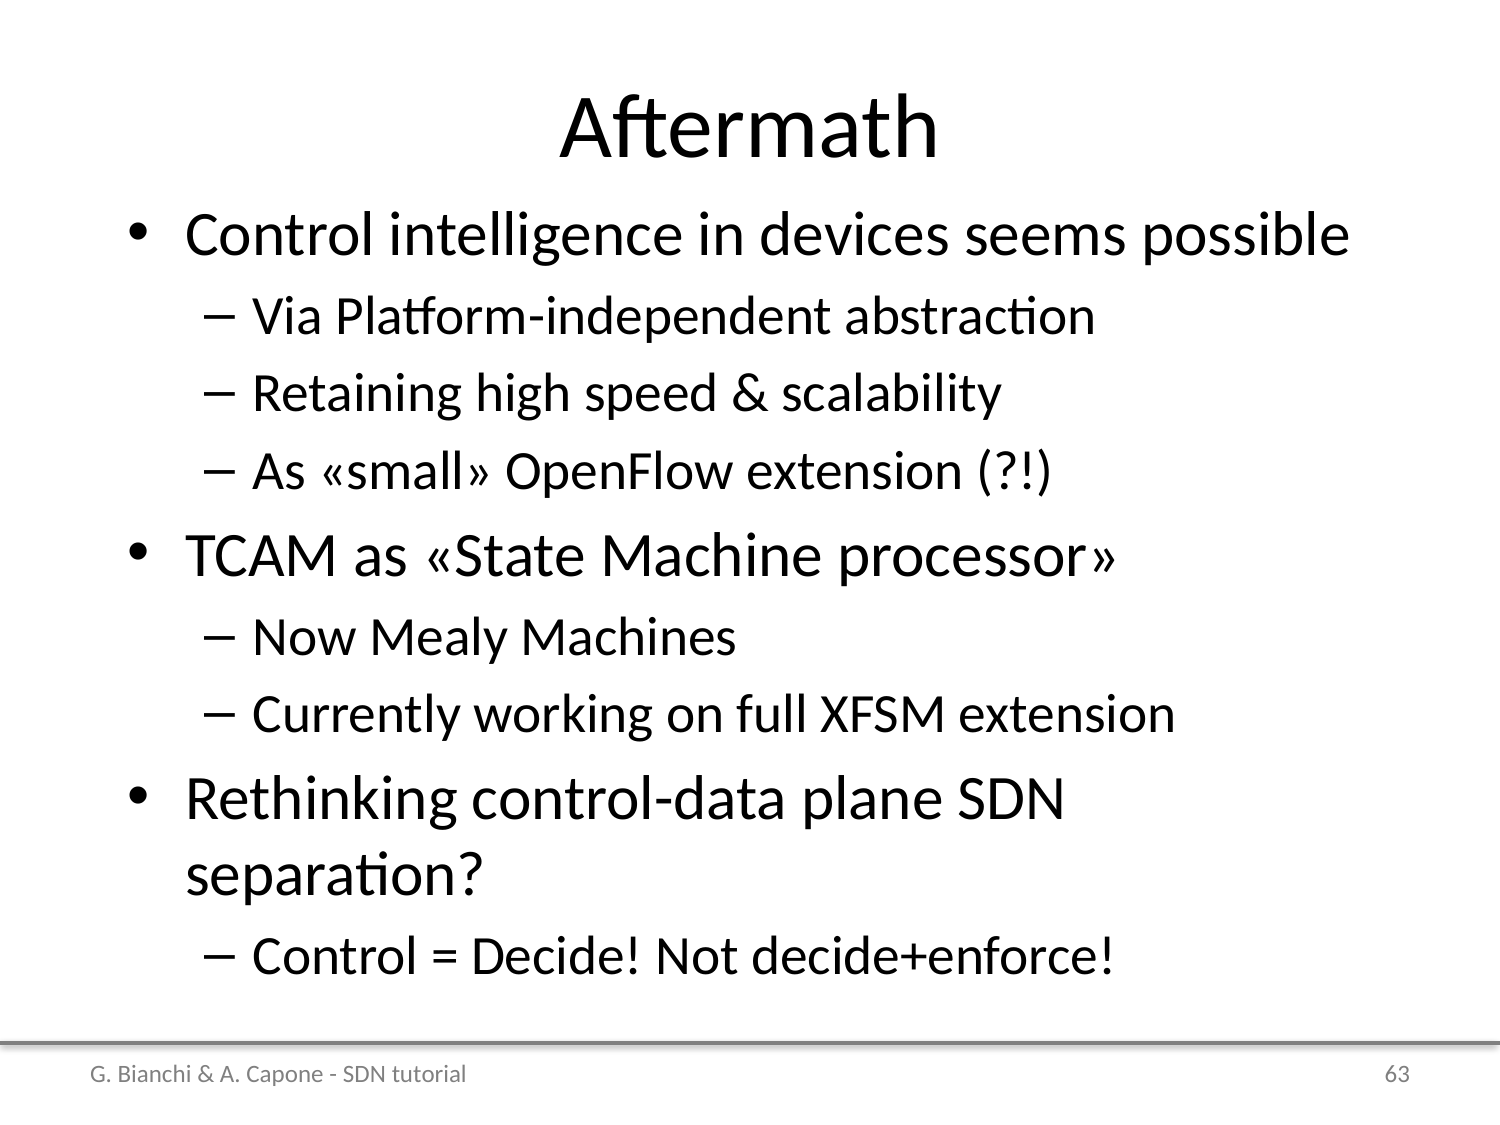

# Aftermath
Control intelligence in devices seems possible
Via Platform-independent abstraction
Retaining high speed & scalability
As «small» OpenFlow extension (?!)
TCAM as «State Machine processor»
Now Mealy Machines
Currently working on full XFSM extension
Rethinking control-data plane SDN separation?
Control = Decide! Not decide+enforce!
G. Bianchi & A. Capone - SDN tutorial
63